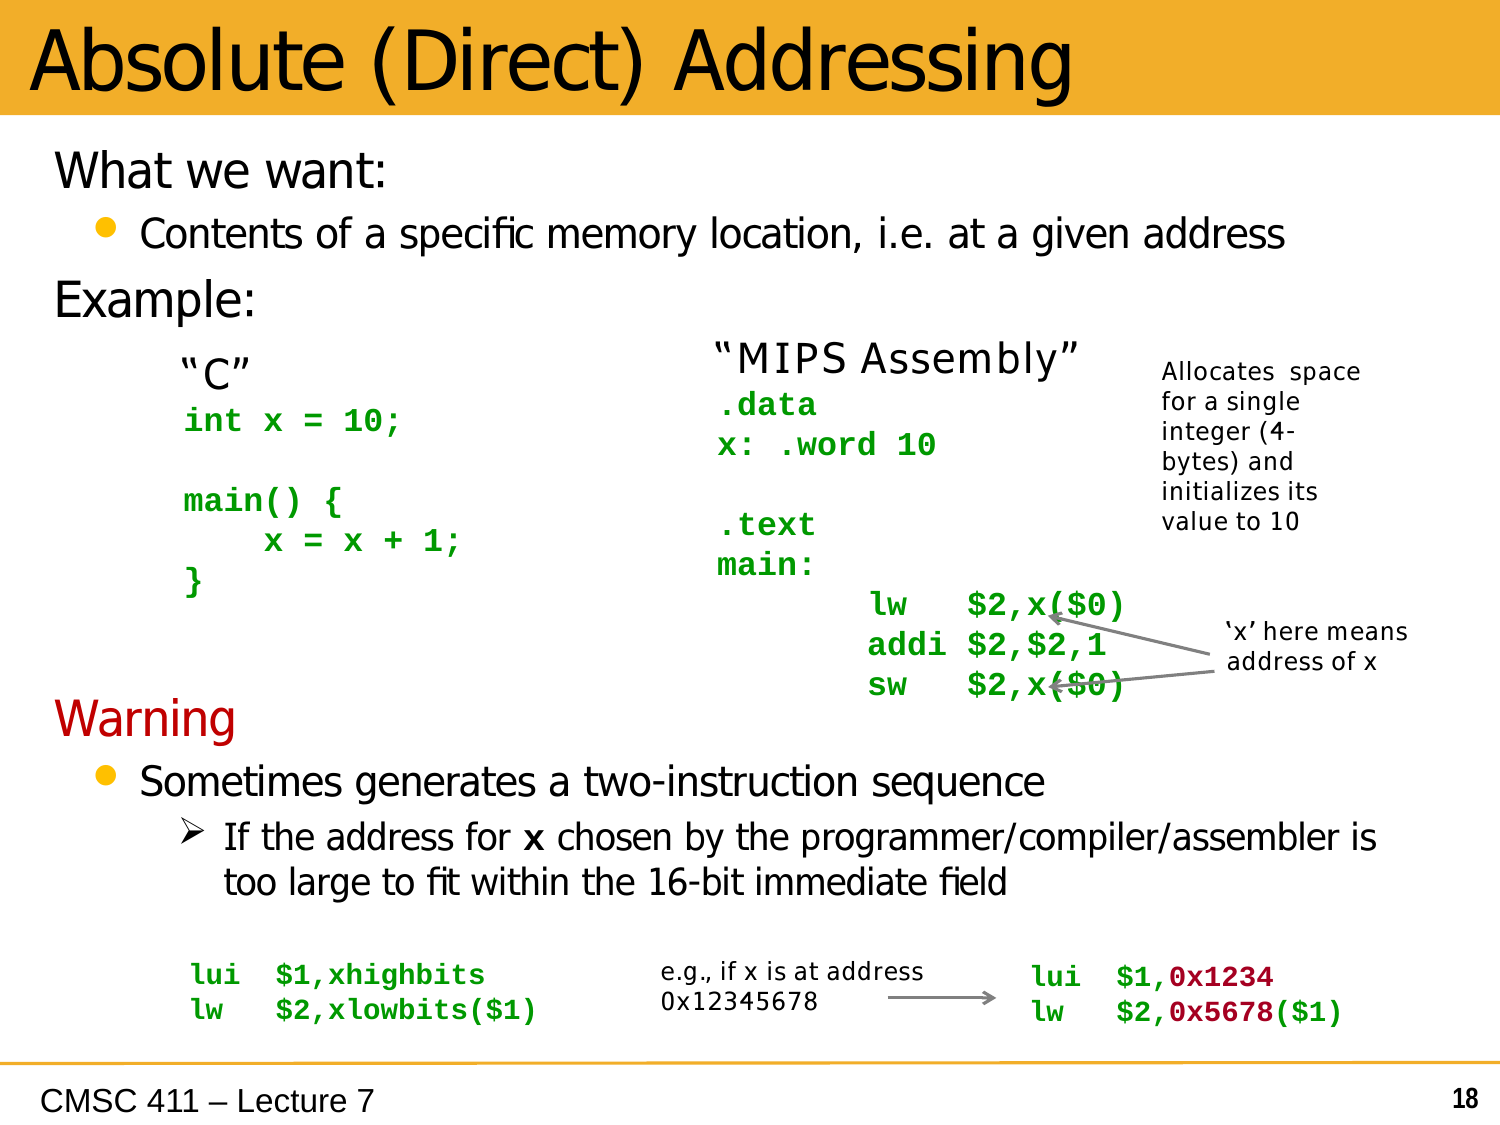

# Absolute (Direct) Addressing
What we want:
Contents of a specific memory location, i.e. at a given address
Example:

Warning
Sometimes generates a two-instruction sequence
If the address for x chosen by the programmer/compiler/assembler is too large to fit within the 16-bit immediate field

“MIPS Assembly”
.data
x: .word 10

.text
main:
	lw   $2,x($0)
	addi $2,$2,1
	sw   $2,x($0)
“C”
int x = 10;

main() {
    x = x + 1;
}
Allocates  space for a single integer (4-bytes) and initializes its value to 10
‘x’ here means address of x
lui  $1,xhighbits
lw   $2,xlowbits($1)
e.g., if x is at address 0x12345678
lui  $1,0x1234
lw   $2,0x5678($1)
18